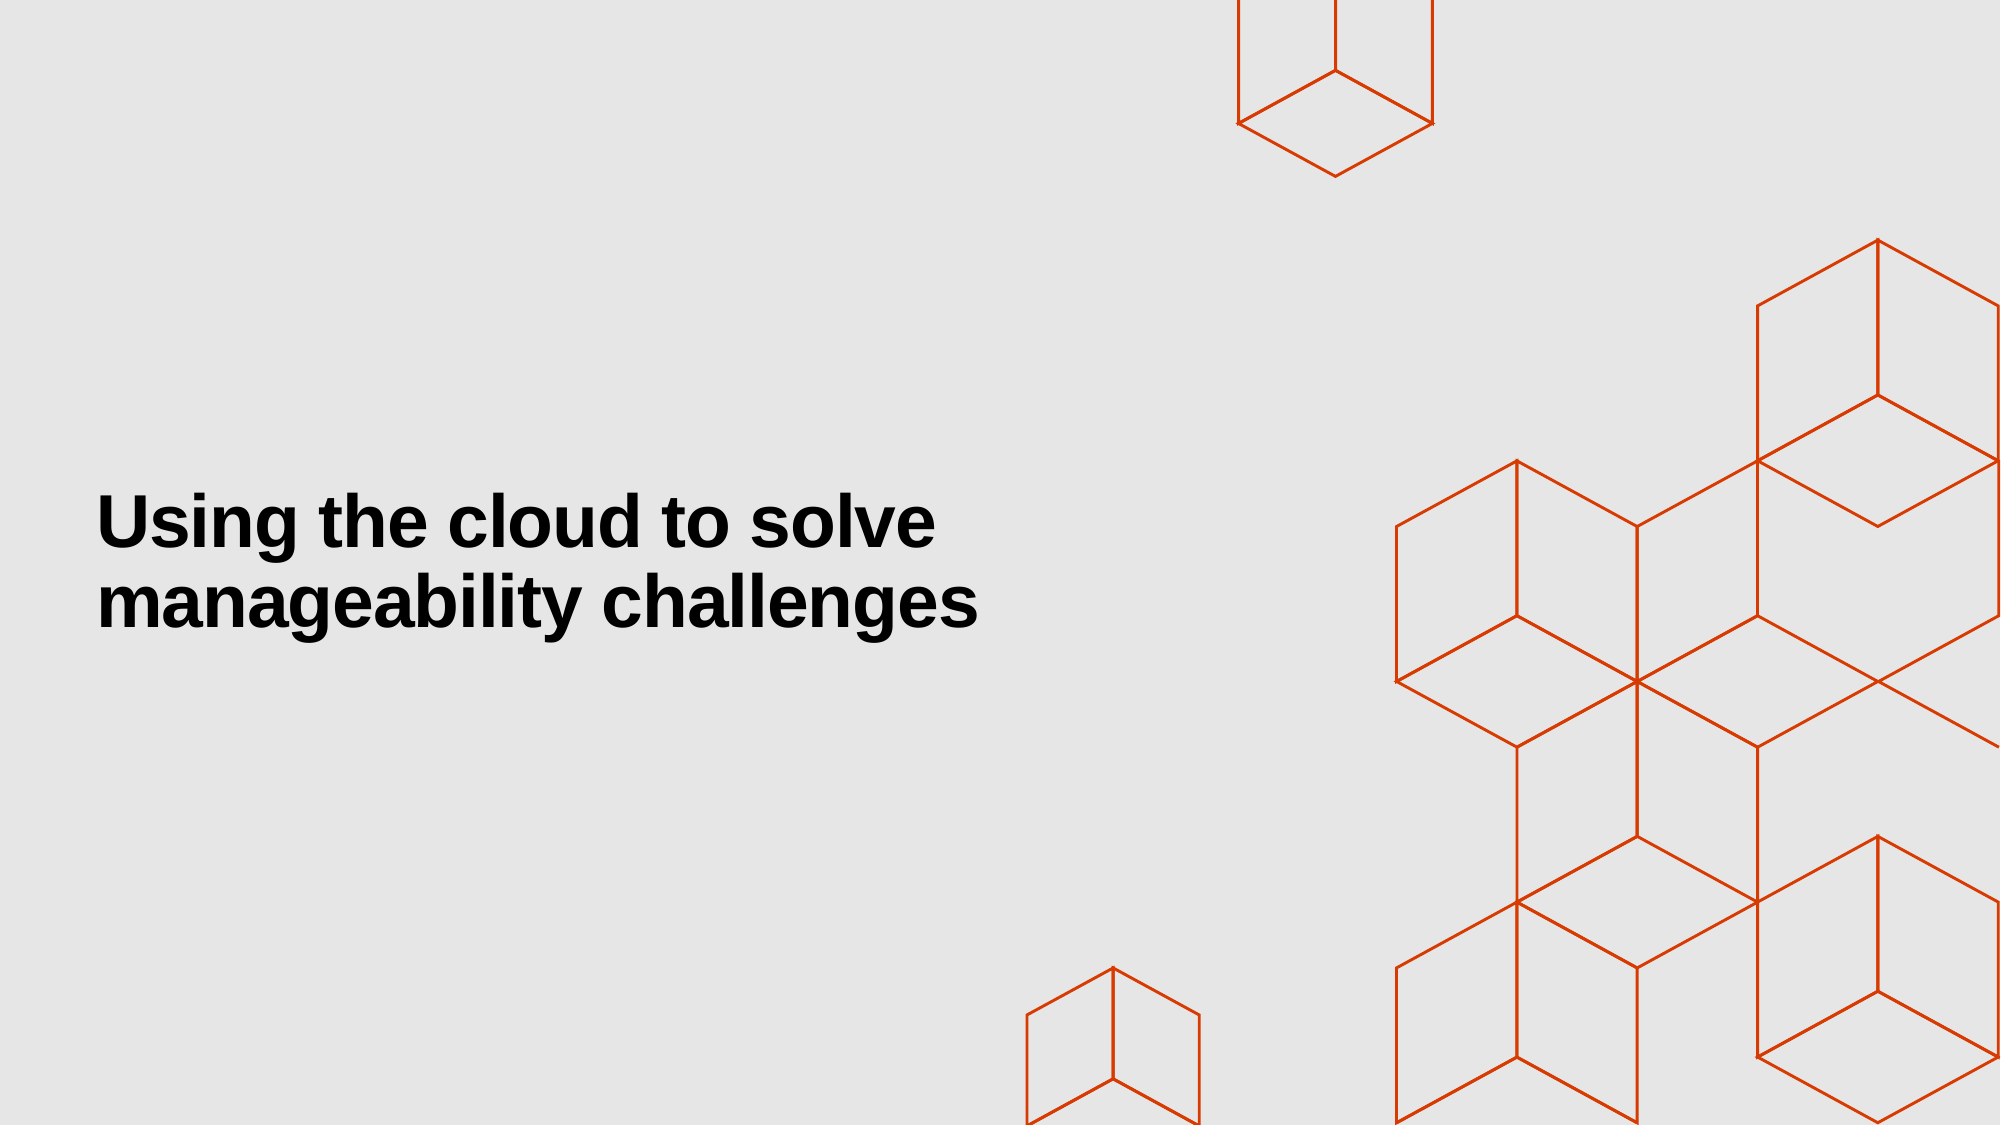

# Using the cloud to solve manageability challenges